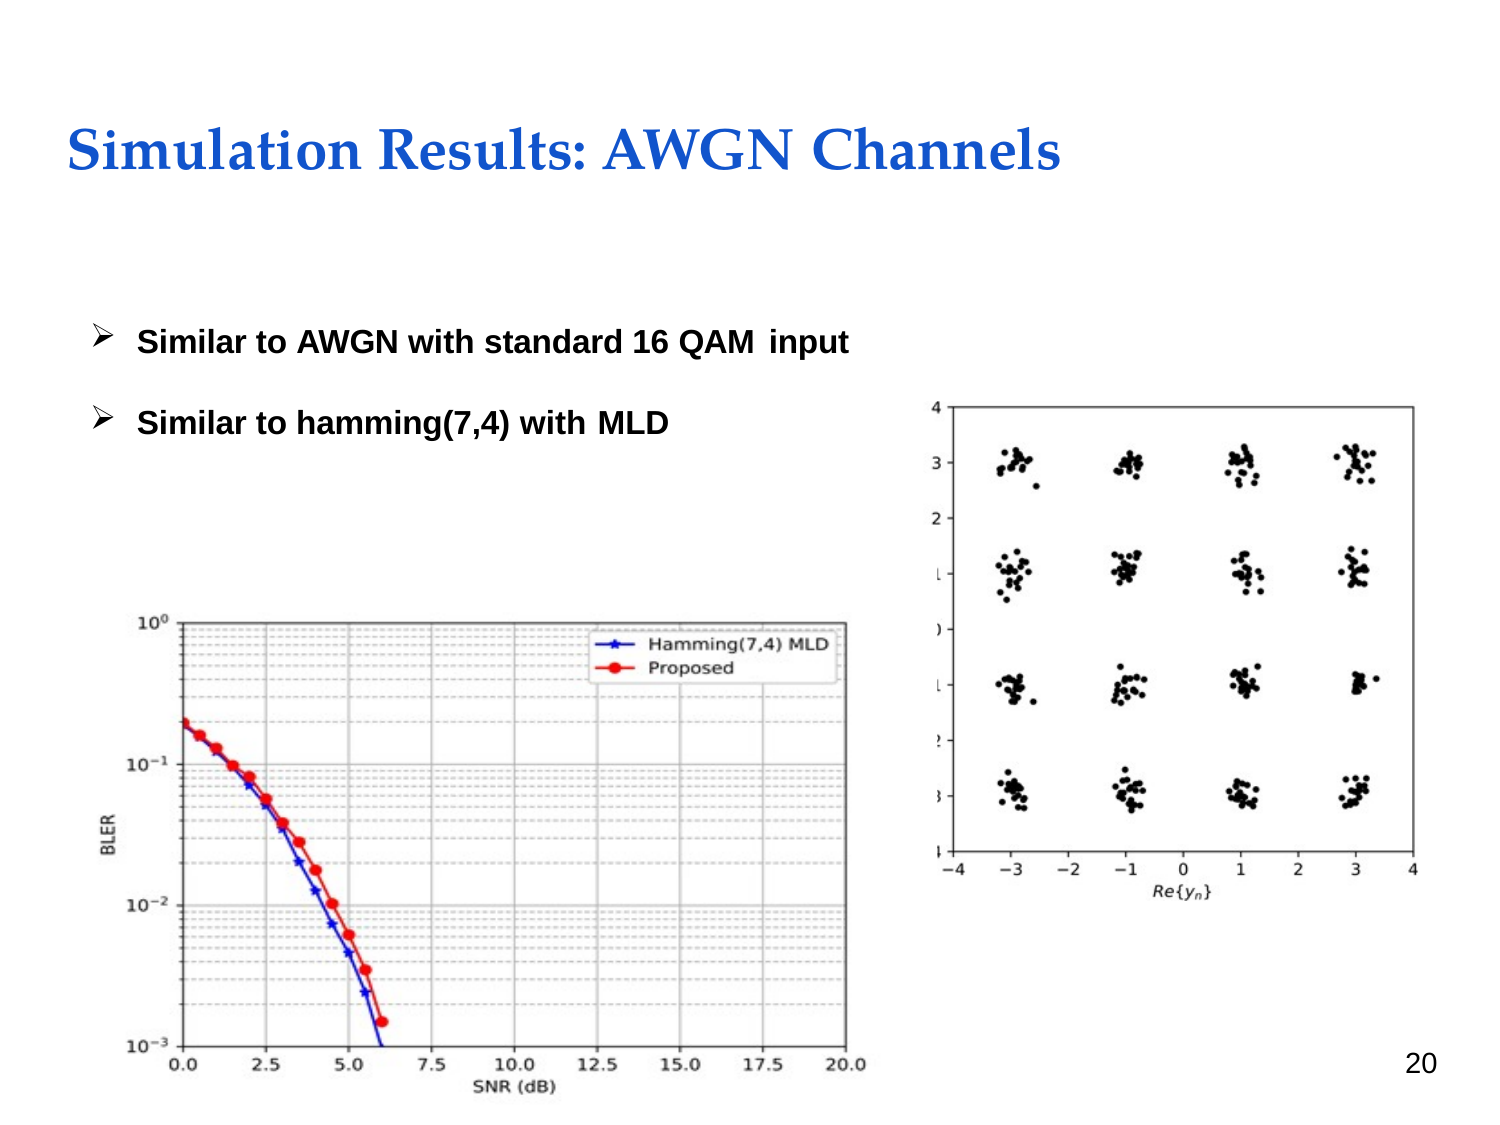

# Simulation Results: AWGN Channels
Similar to AWGN with standard 16 QAM input

Similar to hamming(7,4) with MLD

20